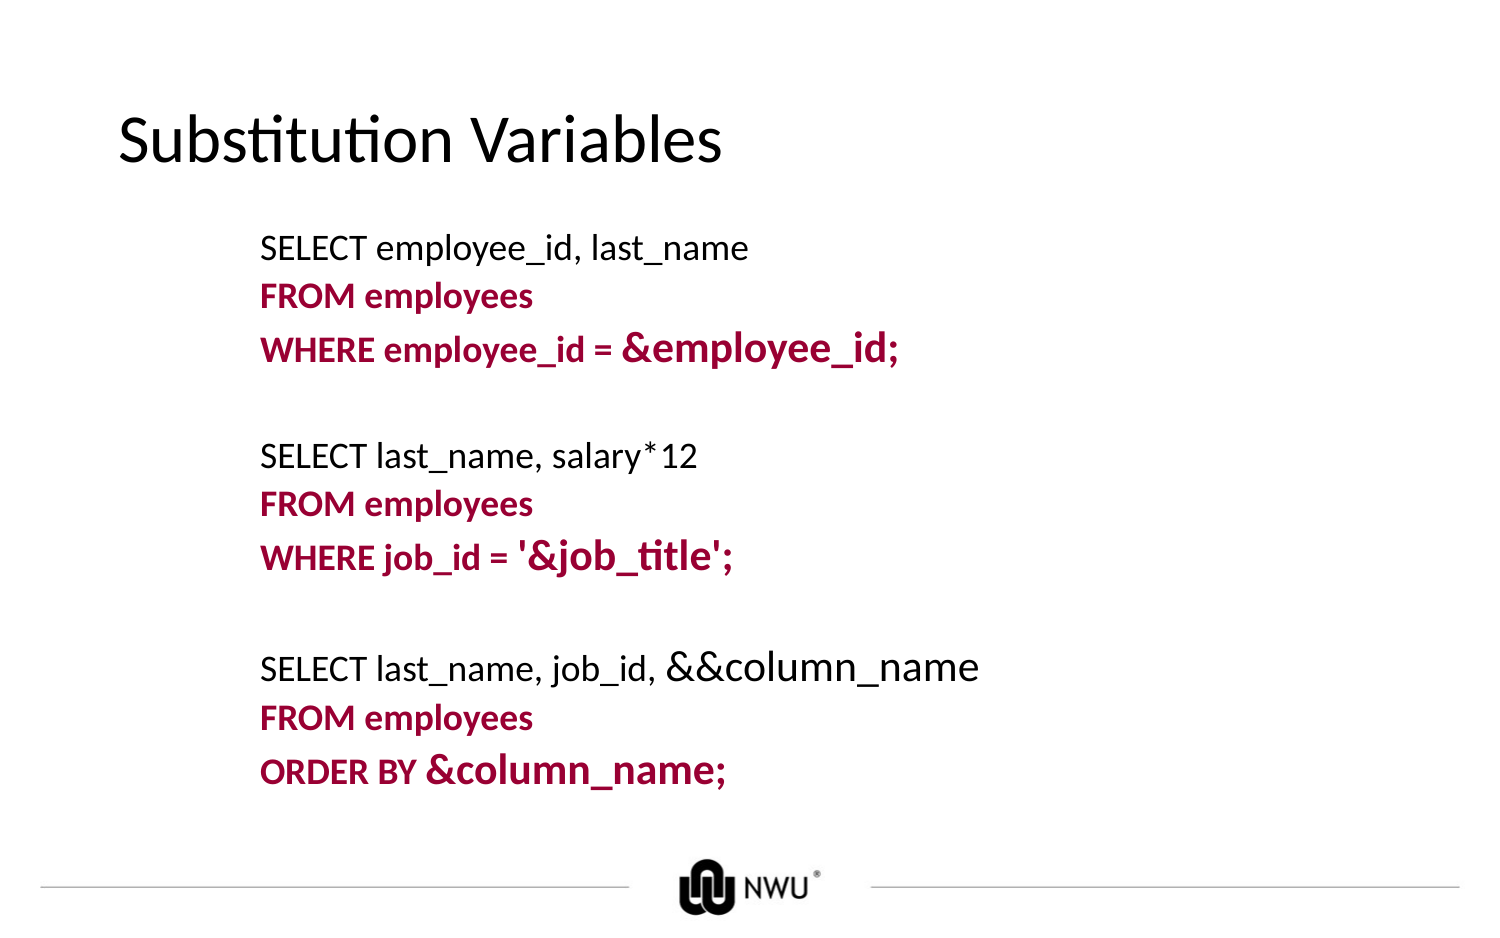

# Substitution Variables
SELECT employee_id, last_name
FROM employees
WHERE employee_id = &employee_id;

SELECT last_name, salary*12
FROM employees
WHERE job_id = '&job_title';

SELECT last_name, job_id, &&column_name
FROM employees
ORDER BY &column_name;